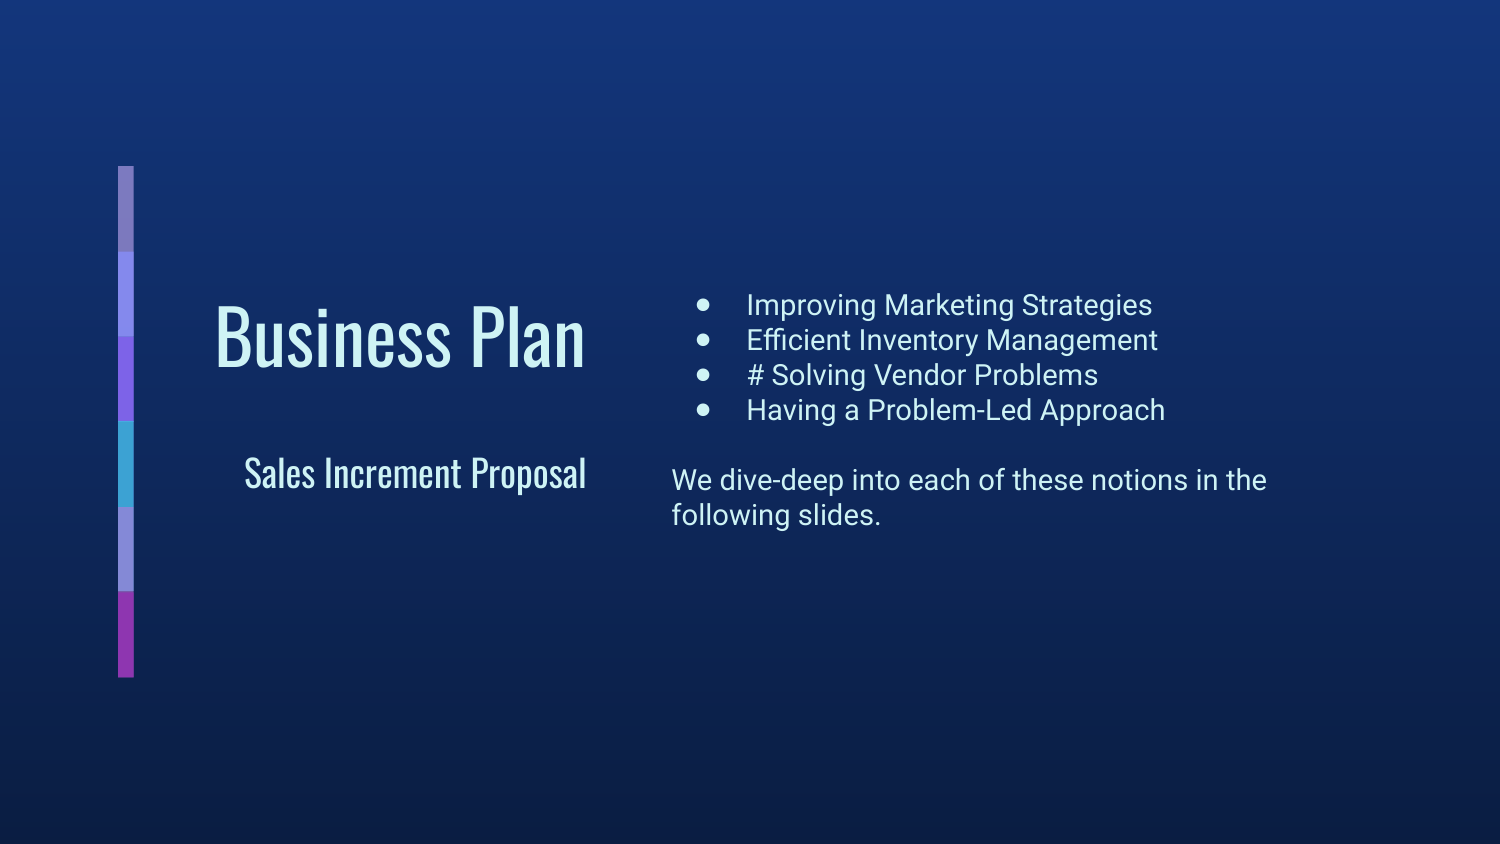

Improving Marketing Strategies
Efficient Inventory Management
# Solving Vendor Problems
Having a Problem-Led Approach

We dive-deep into each of these notions in the following slides.
# Business Plan
Sales Increment Proposal